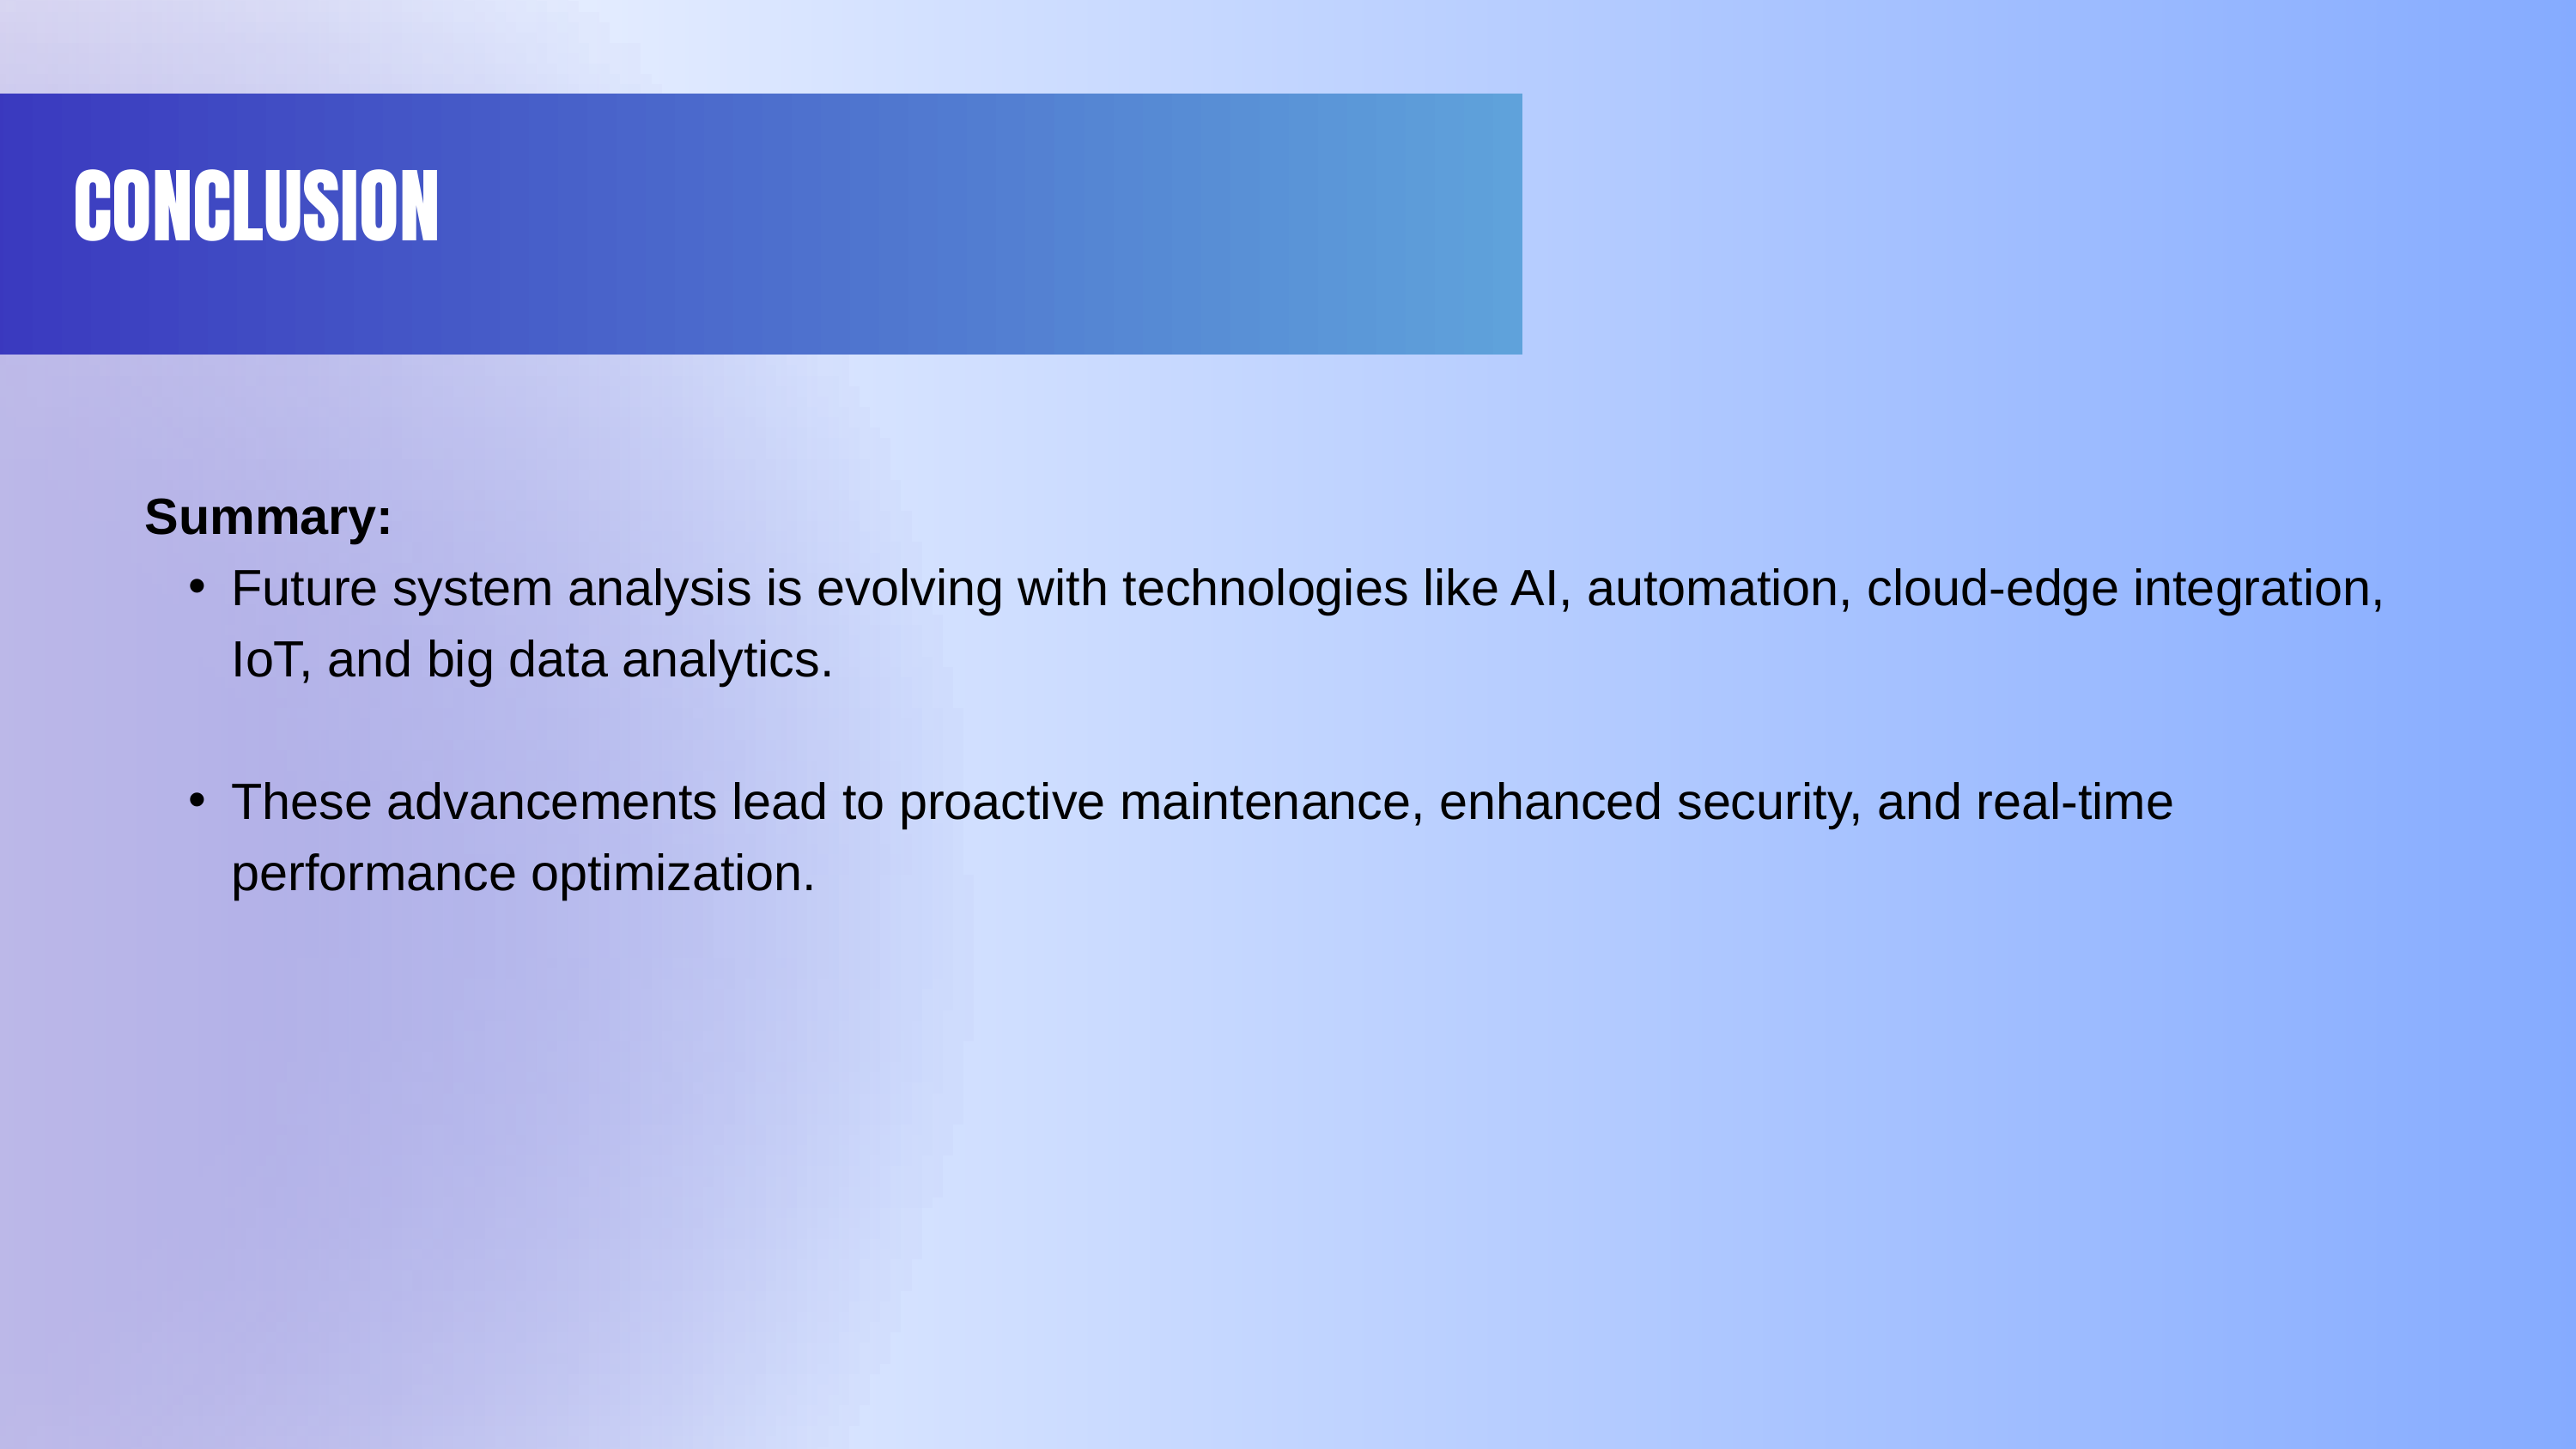

CONCLUSION
Summary:
Future system analysis is evolving with technologies like AI, automation, cloud-edge integration, IoT, and big data analytics.

These advancements lead to proactive maintenance, enhanced security, and real-time performance optimization.